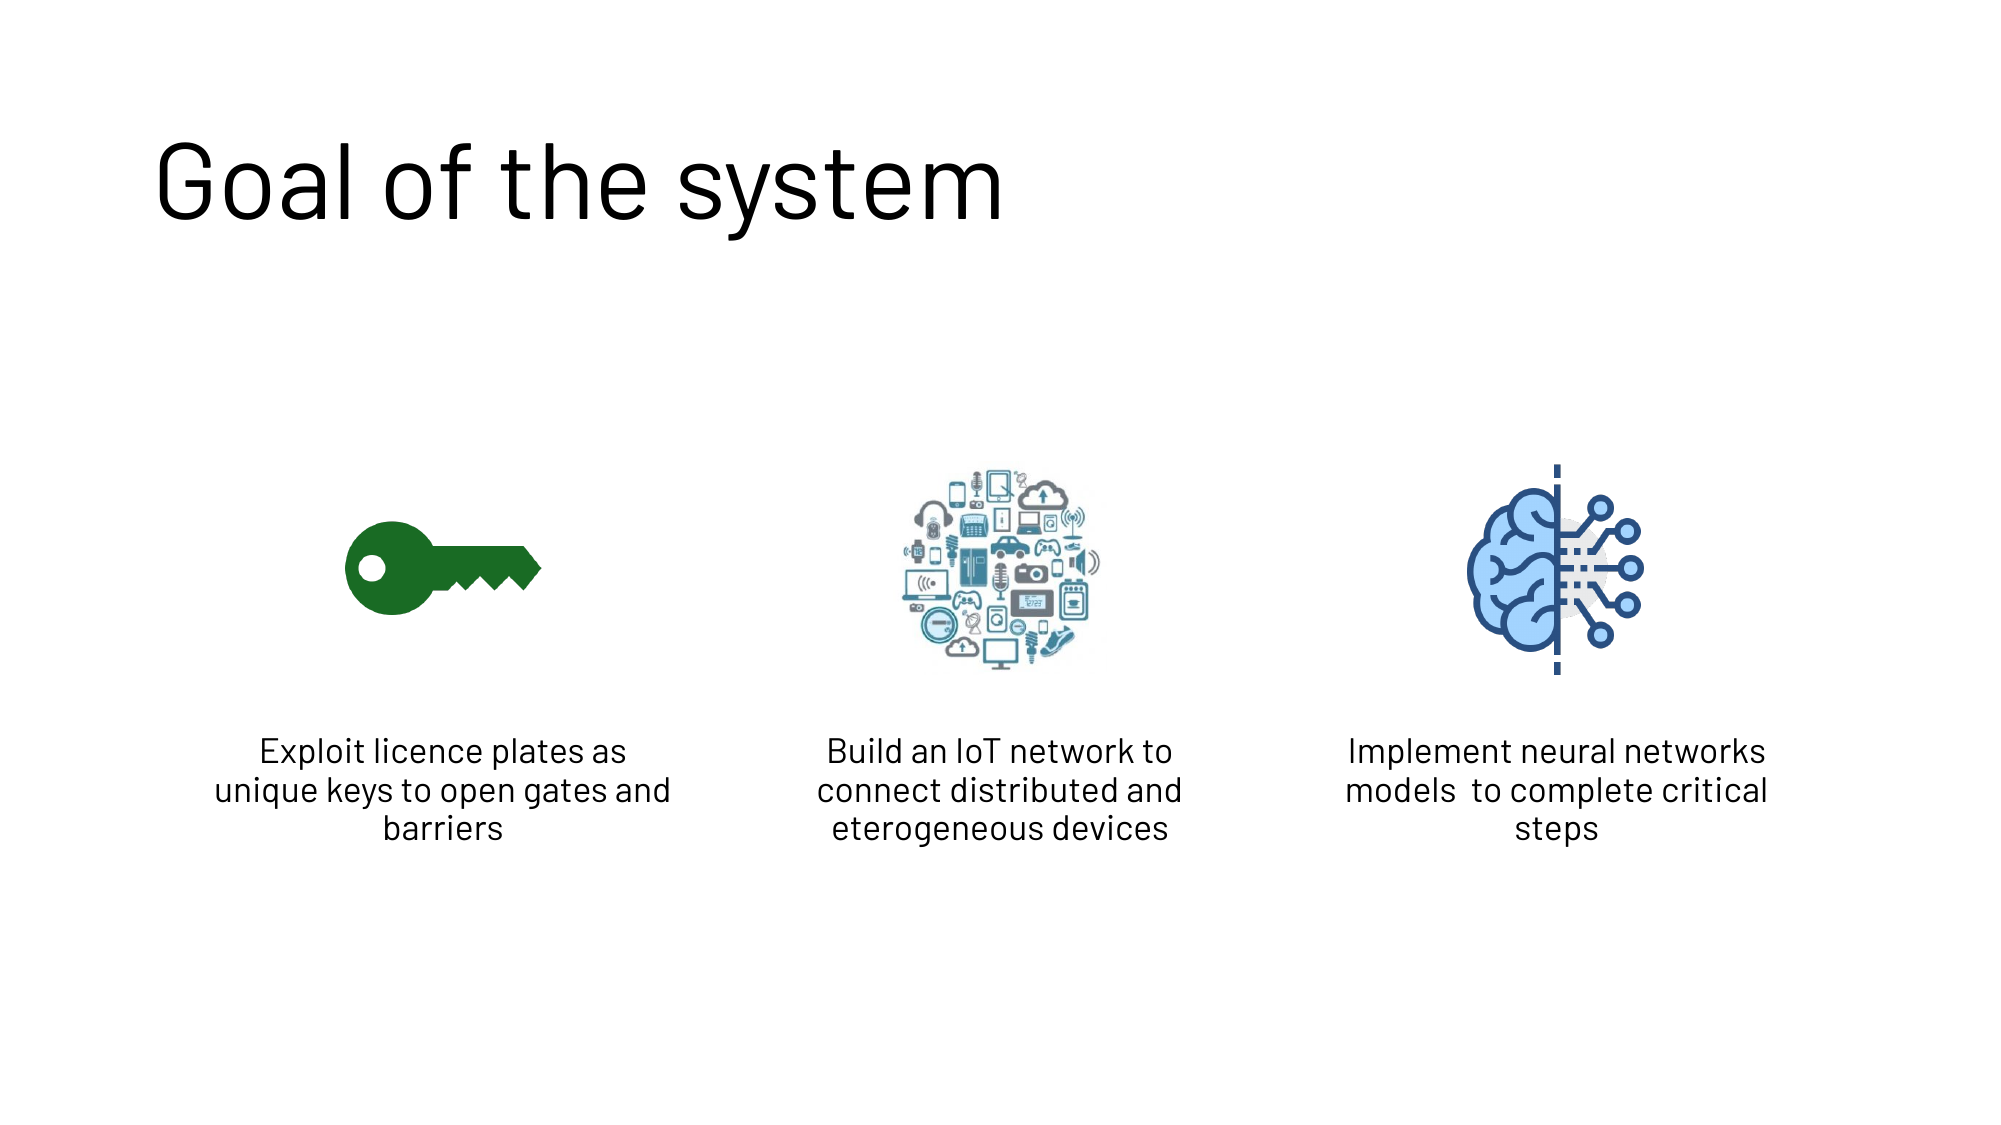

# Goal of the system
Exploit licence plates as unique keys to open gates and barriers
Build an IoT network to connect distributed and eterogeneous devices
Implement neural networks models  to complete critical steps